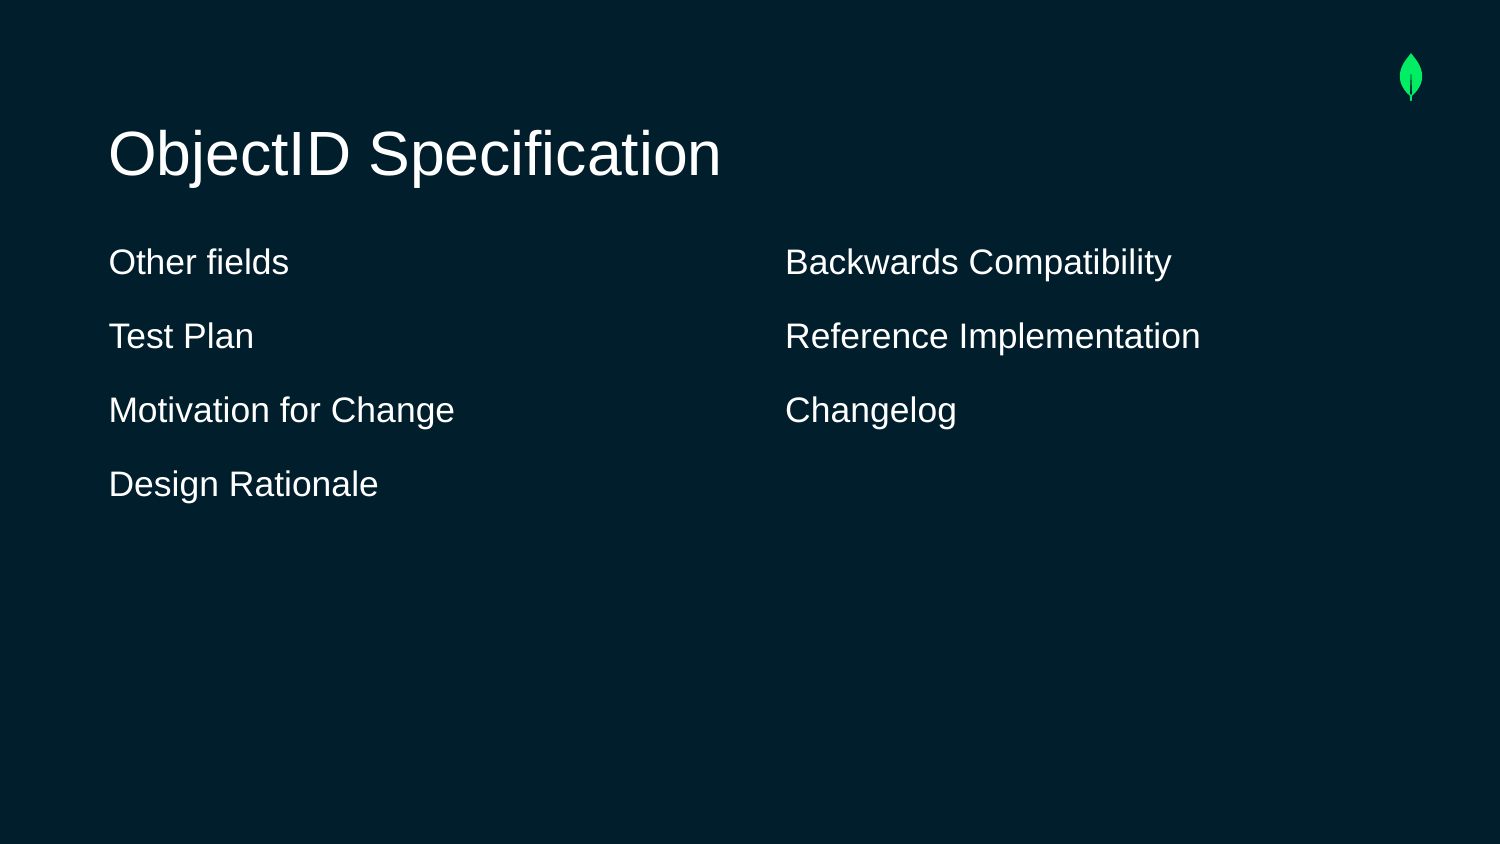

ObjectID Specification
Other fields
Test Plan
Motivation for Change
Design Rationale
Backwards Compatibility
Reference Implementation
Changelog